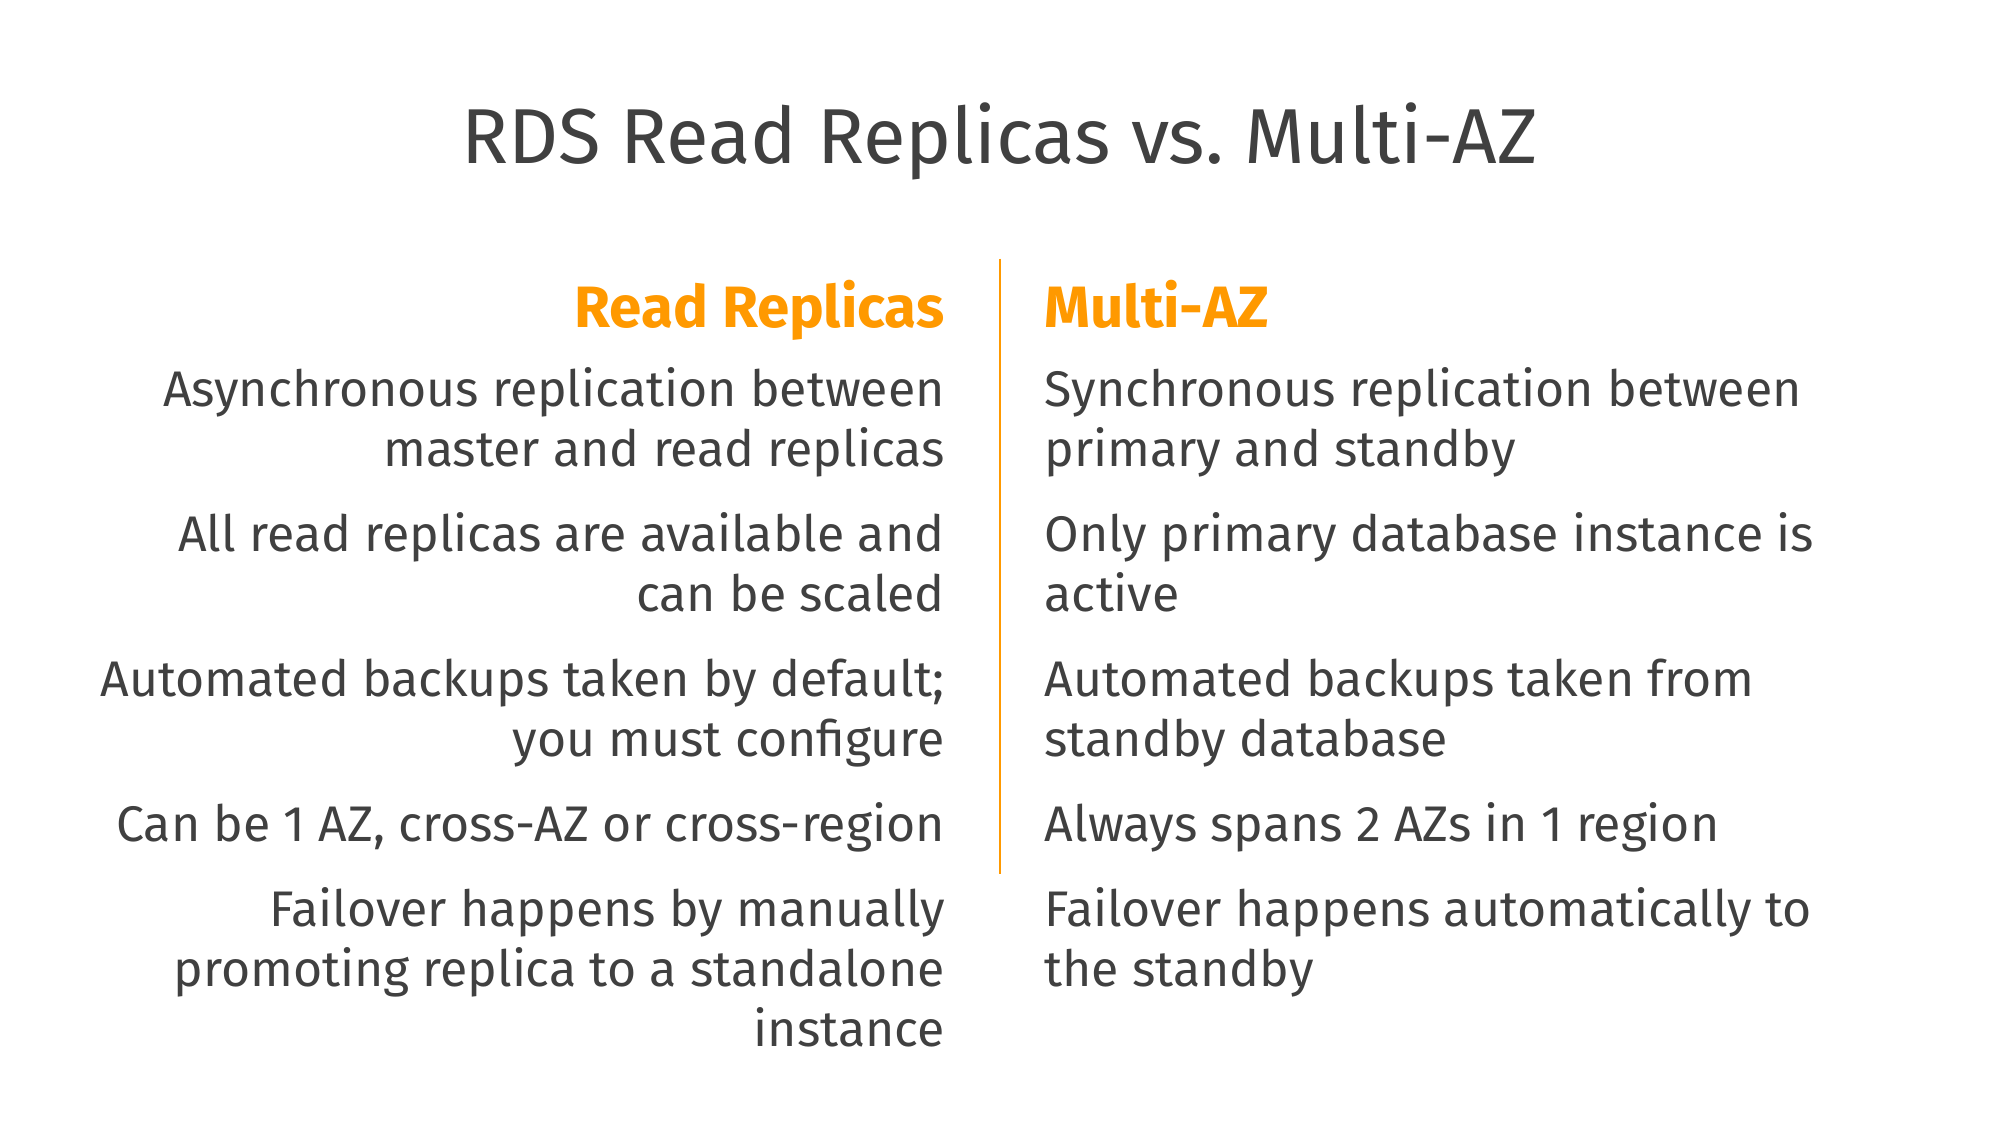

# RDS Read Replicas vs. Multi-AZ
Read Replicas
Multi-AZ
Asynchronous replication between master and read replicas
All read replicas are available and can be scaled
Automated backups taken by default; you must configure
Can be 1 AZ, cross-AZ or cross-region
Failover happens by manually promoting replica to a standalone instance
Synchronous replication between primary and standby
Only primary database instance is active
Automated backups taken from standby database
Always spans 2 AZs in 1 region
Failover happens automatically to the standby